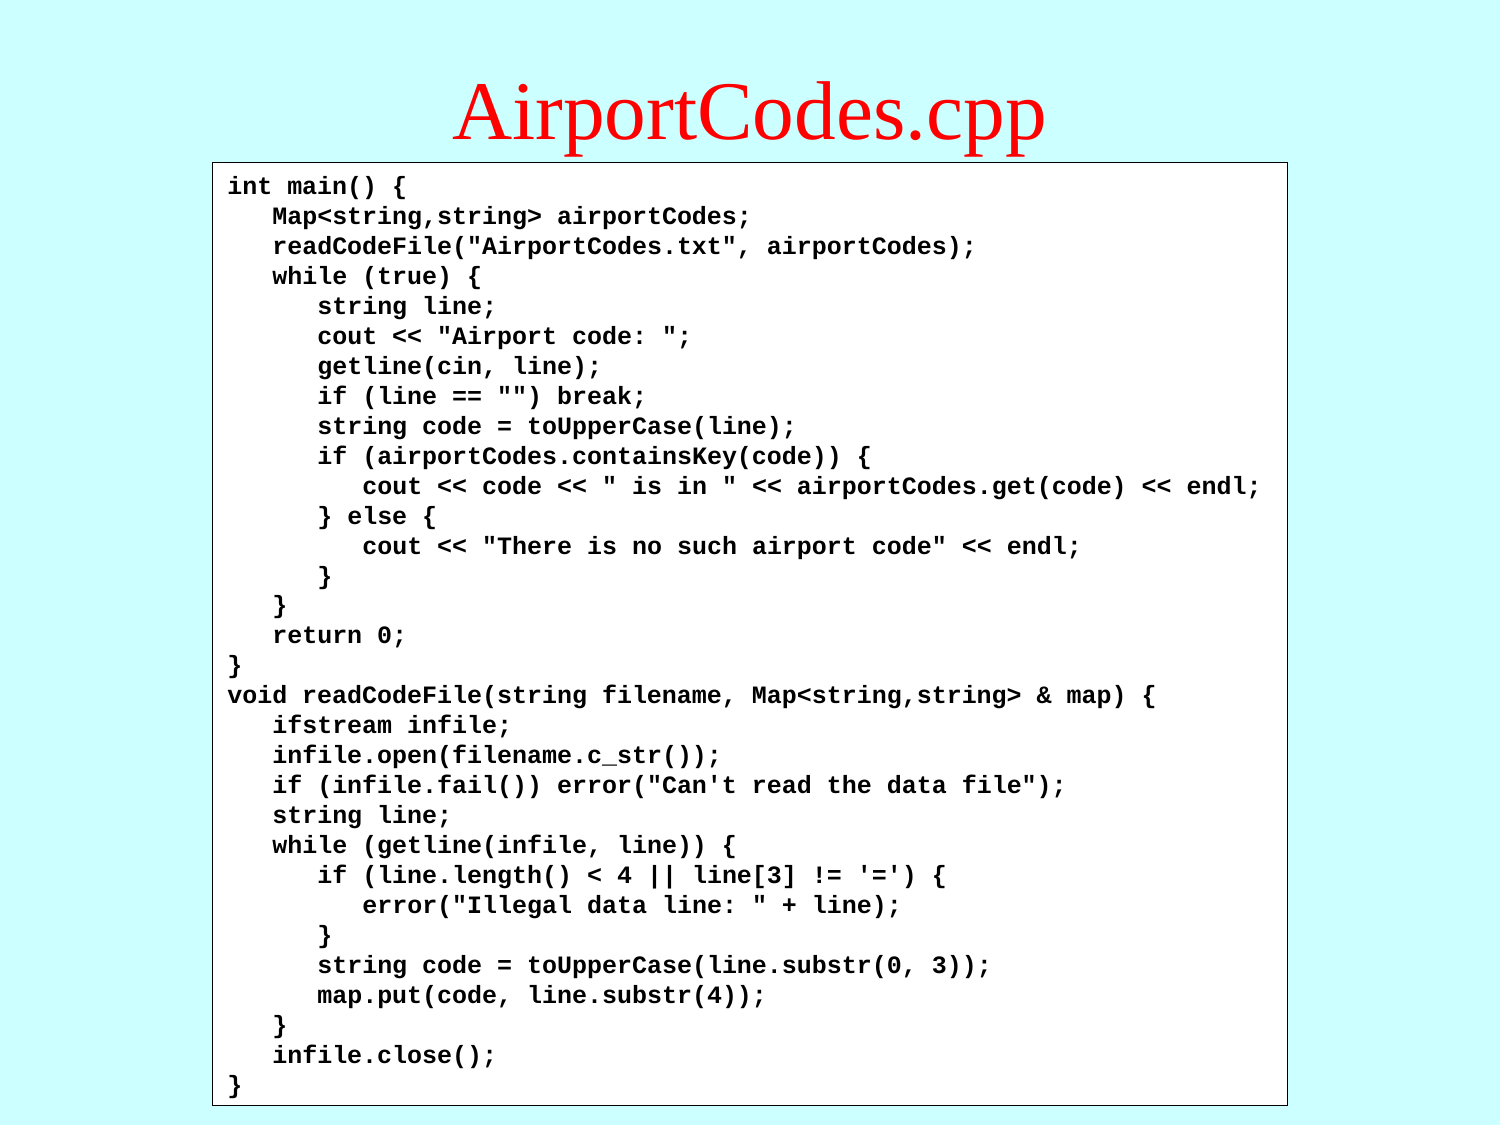

# AirportCodes.cpp
int main() {
   Map<string,string> airportCodes;
   readCodeFile("AirportCodes.txt", airportCodes);
   while (true) {
      string line;
      cout << "Airport code: ";
      getline(cin, line);
      if (line == "") break;
      string code = toUpperCase(line);
      if (airportCodes.containsKey(code)) {
         cout << code << " is in " << airportCodes.get(code) << endl;
      } else {
         cout << "There is no such airport code" << endl;
      }
   }
   return 0;
}
void readCodeFile(string filename, Map<string,string> & map) {
   ifstream infile;
   infile.open(filename.c_str());
   if (infile.fail()) error("Can't read the data file");
   string line;
   while (getline(infile, line)) {
      if (line.length() < 4 || line[3] != '=') {
         error("Illegal data line: " + line);
      }
      string code = toUpperCase(line.substr(0, 3));
      map.put(code, line.substr(4));
   }
   infile.close();
}